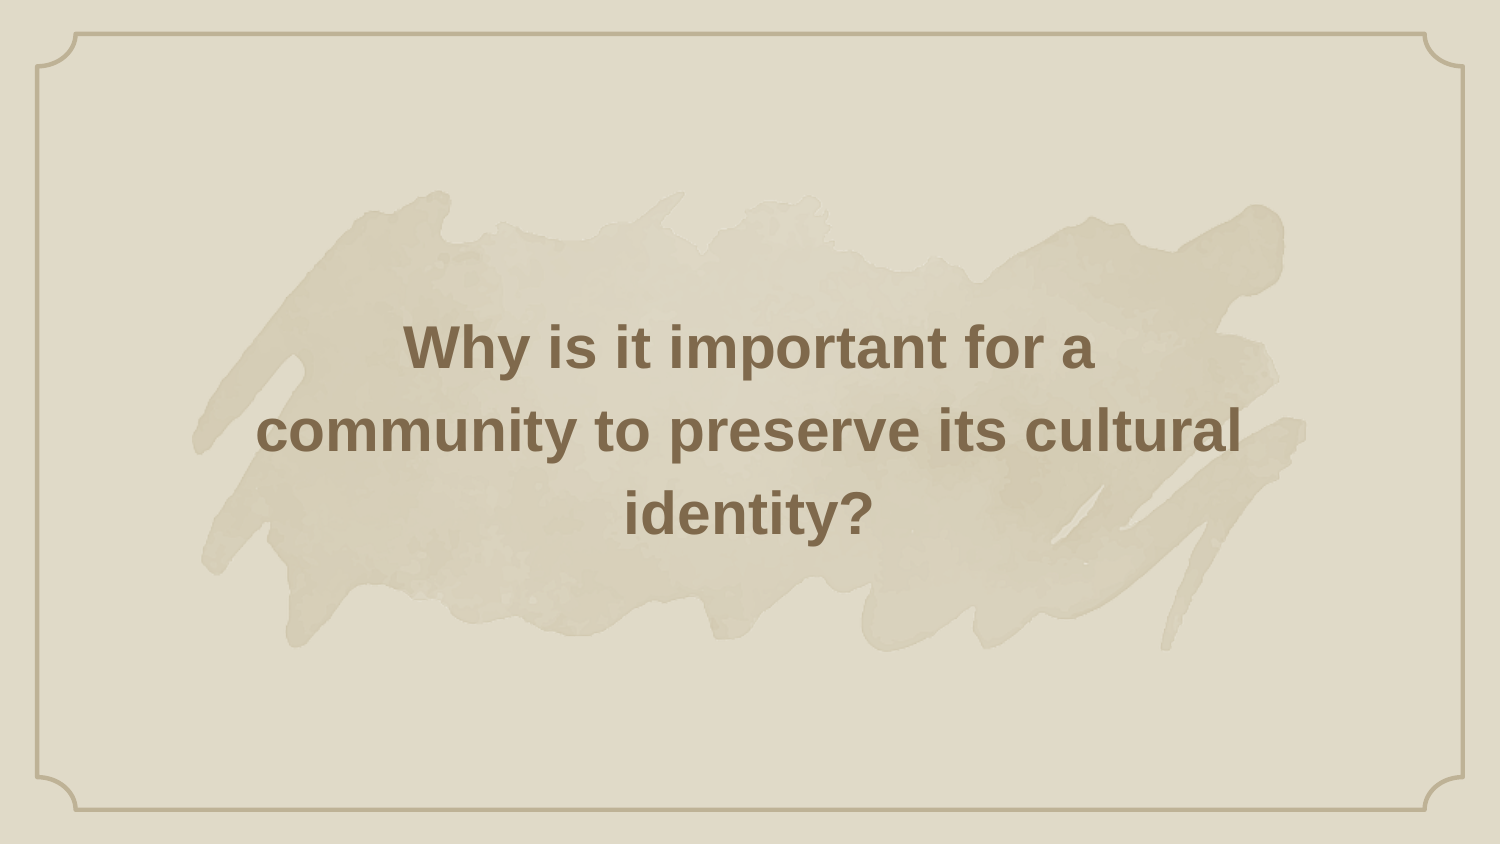

# Why is it important for a community to preserve its cultural identity?